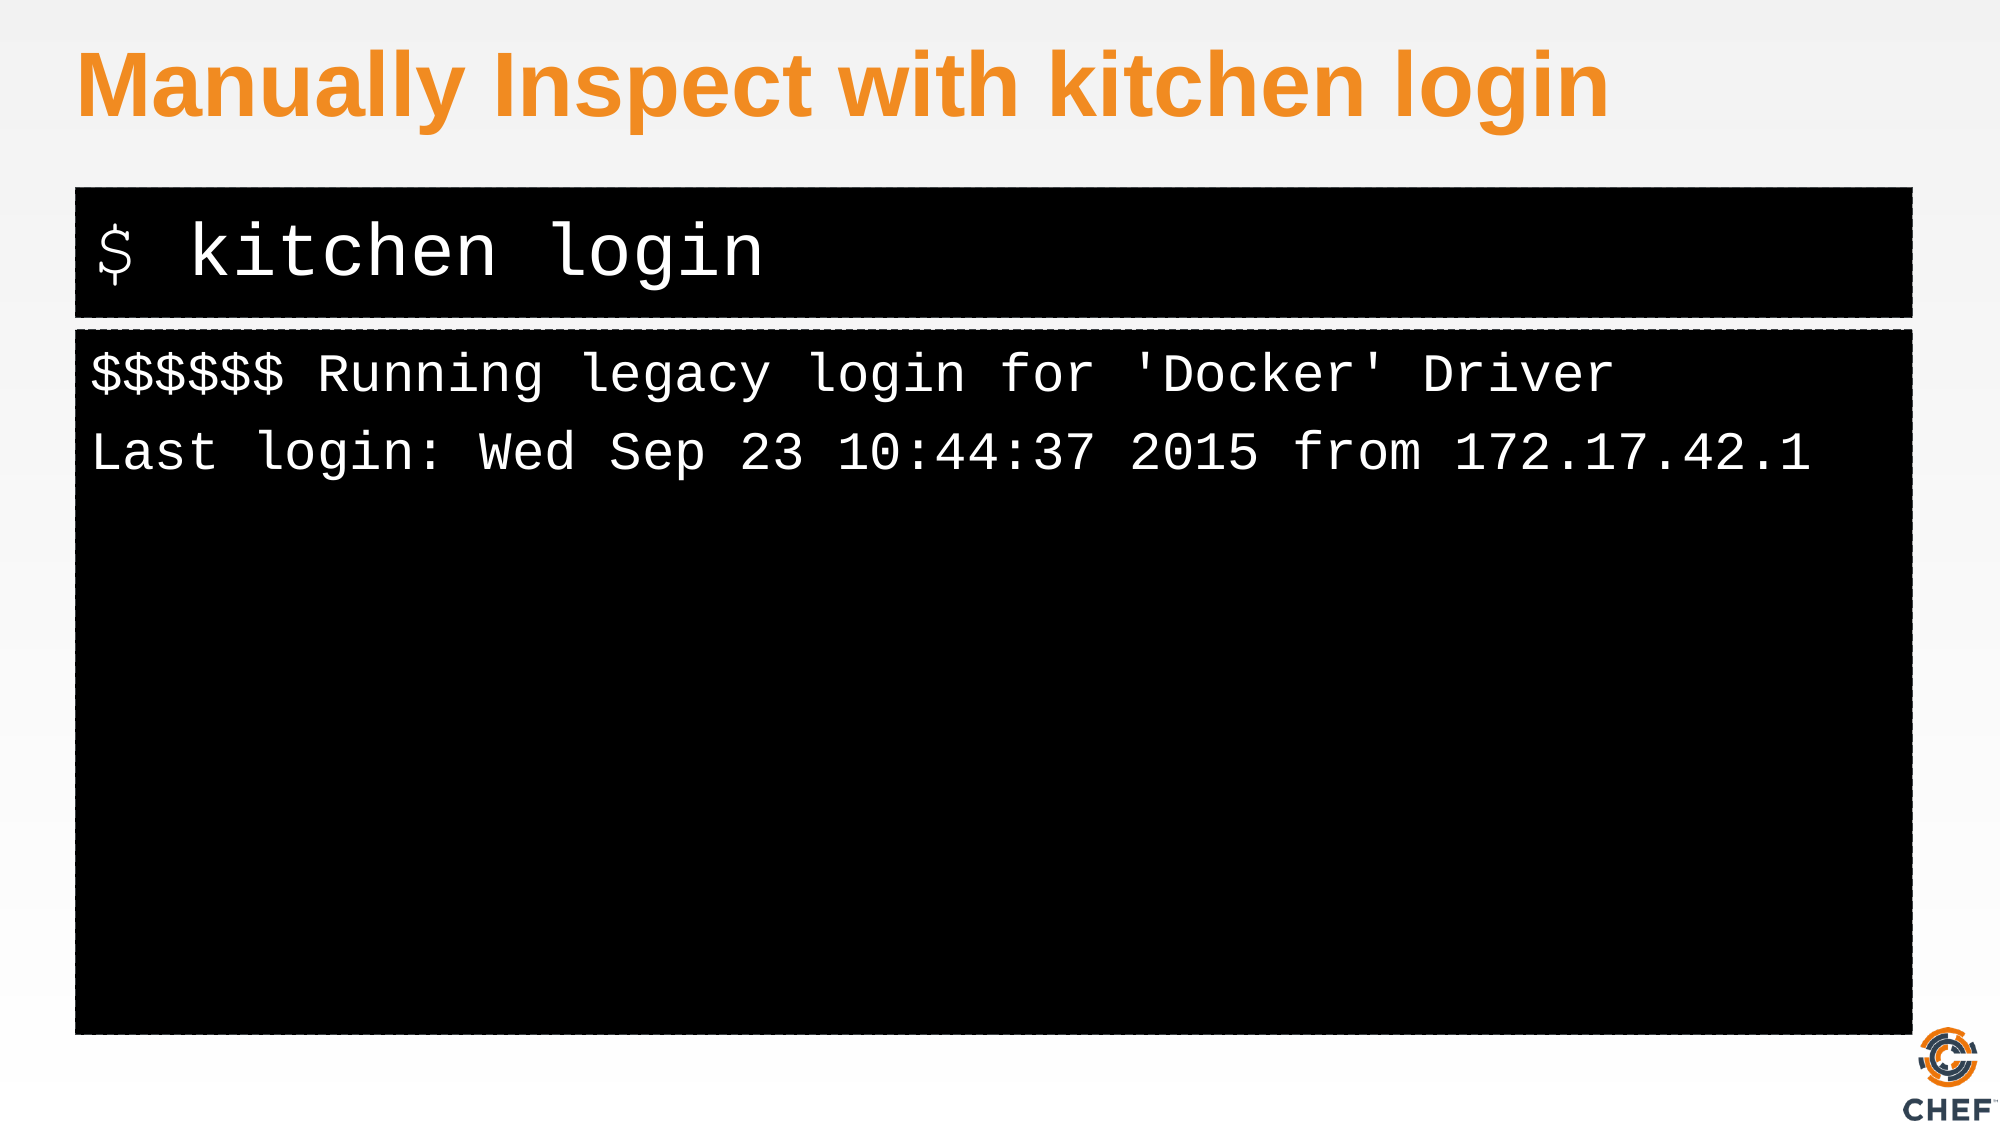

# Manually Inspect with kitchen login
kitchen login
$$$$$$ Running legacy login for 'Docker' Driver
Last login: Wed Sep 23 10:44:37 2015 from 172.17.42.1